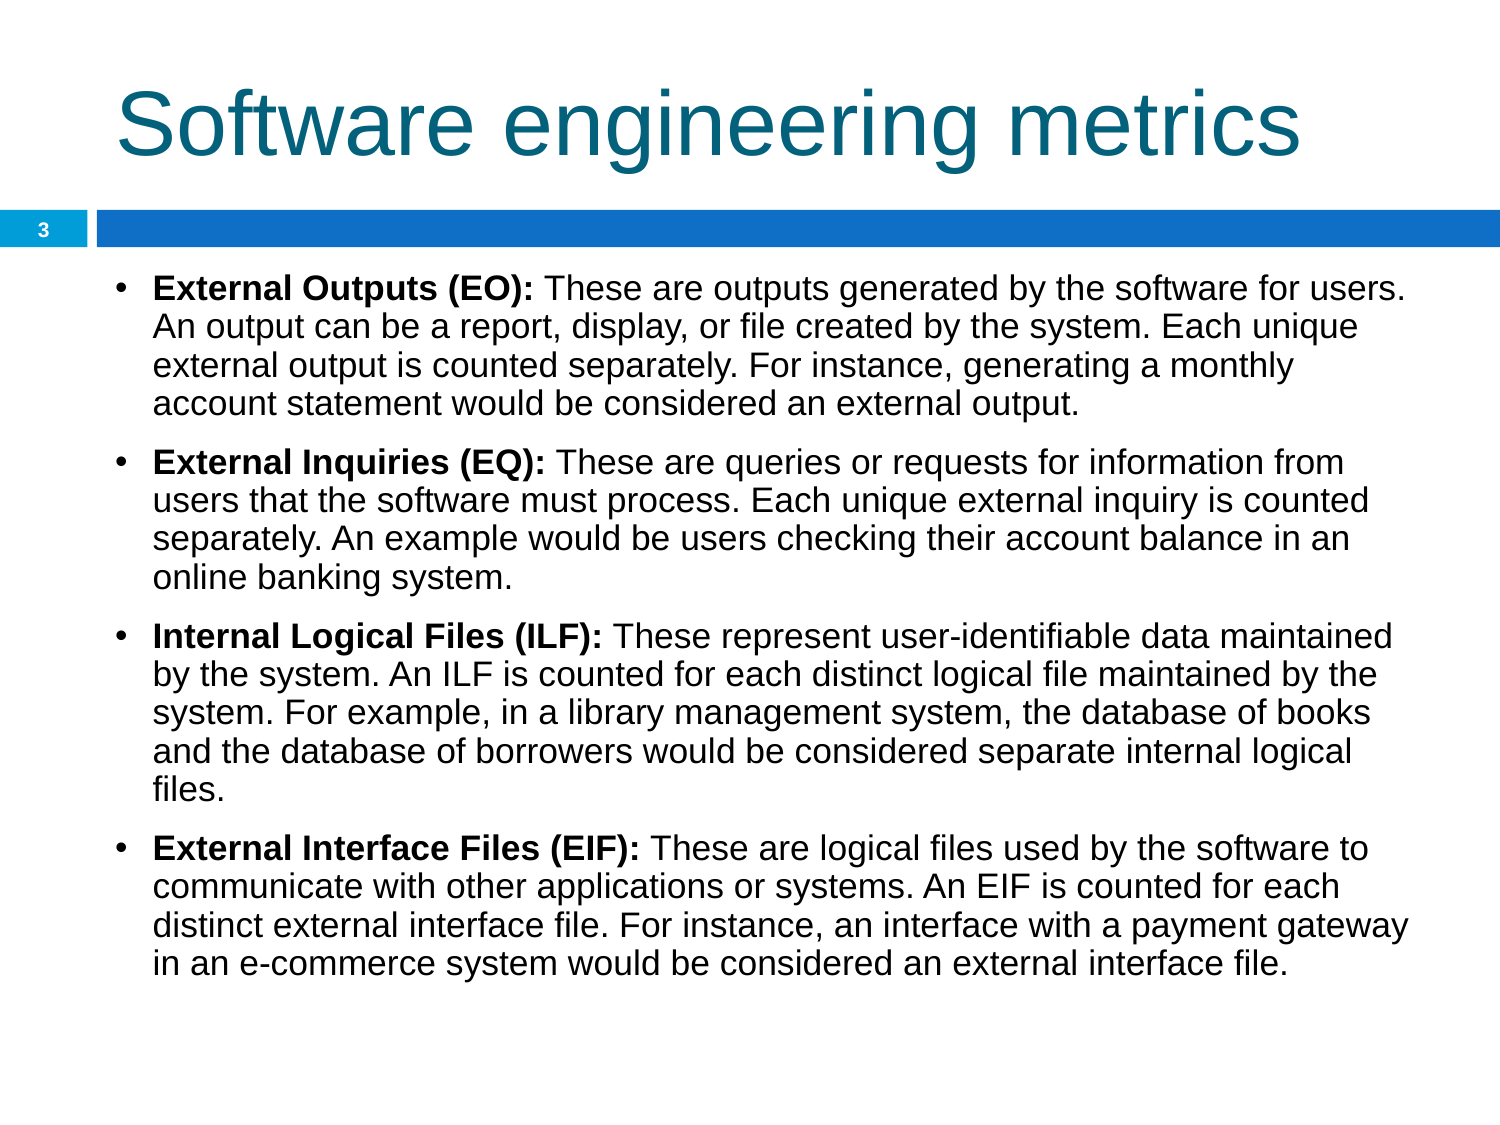

Software engineering metrics
3
External Outputs (EO): These are outputs generated by the software for users. An output can be a report, display, or file created by the system. Each unique external output is counted separately. For instance, generating a monthly account statement would be considered an external output.
External Inquiries (EQ): These are queries or requests for information from users that the software must process. Each unique external inquiry is counted separately. An example would be users checking their account balance in an online banking system.
Internal Logical Files (ILF): These represent user-identifiable data maintained by the system. An ILF is counted for each distinct logical file maintained by the system. For example, in a library management system, the database of books and the database of borrowers would be considered separate internal logical files.
External Interface Files (EIF): These are logical files used by the software to communicate with other applications or systems. An EIF is counted for each distinct external interface file. For instance, an interface with a payment gateway in an e-commerce system would be considered an external interface file.